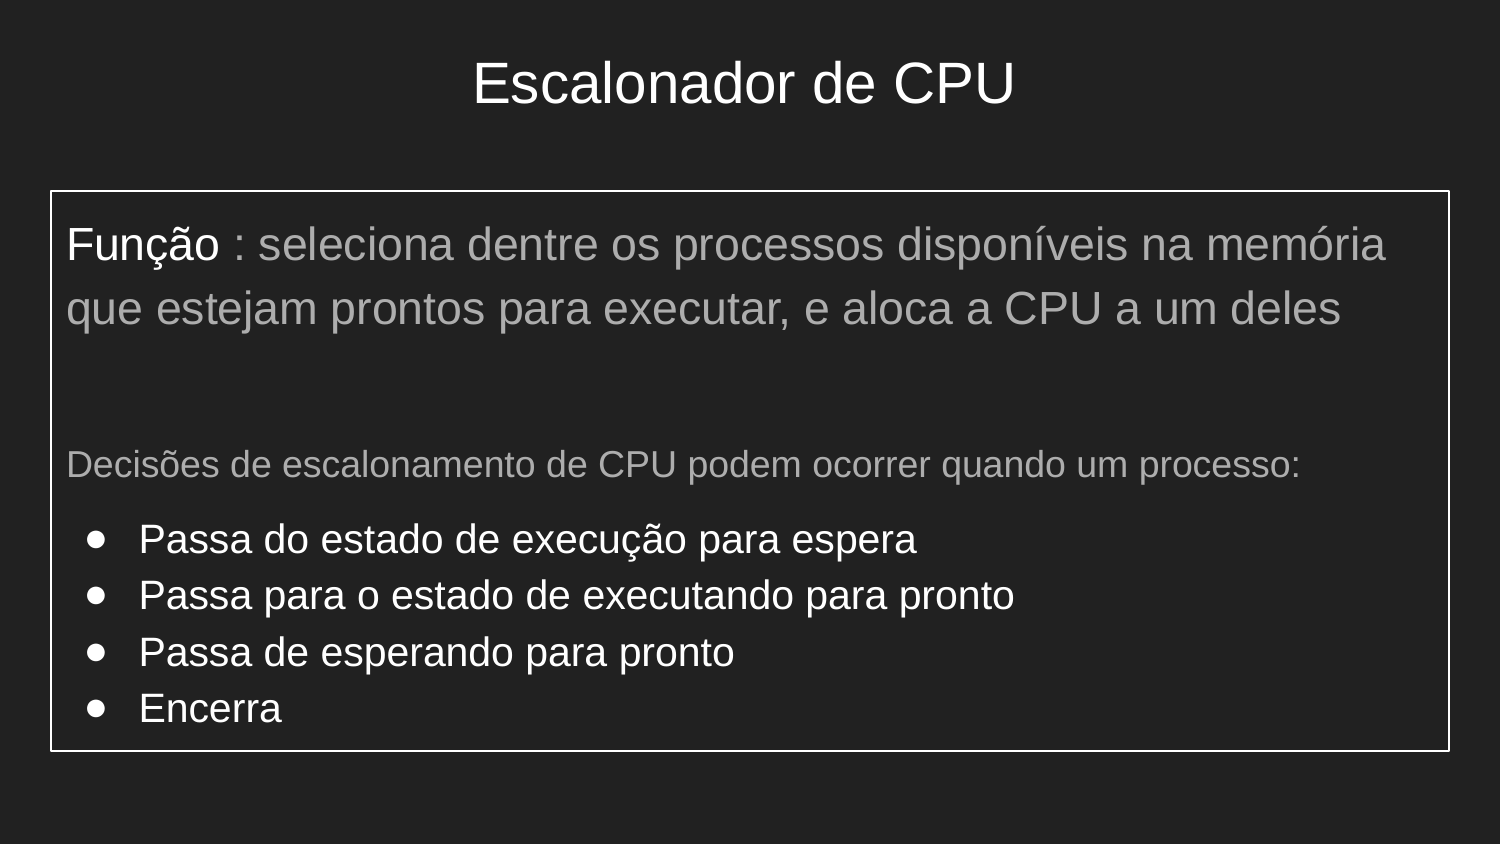

# Escalonador de CPU
Função : seleciona dentre os processos disponíveis na memória que estejam prontos para executar, e aloca a CPU a um deles

Decisões de escalonamento de CPU podem ocorrer quando um processo:
Passa do estado de execução para espera
Passa para o estado de executando para pronto
Passa de esperando para pronto
Encerra